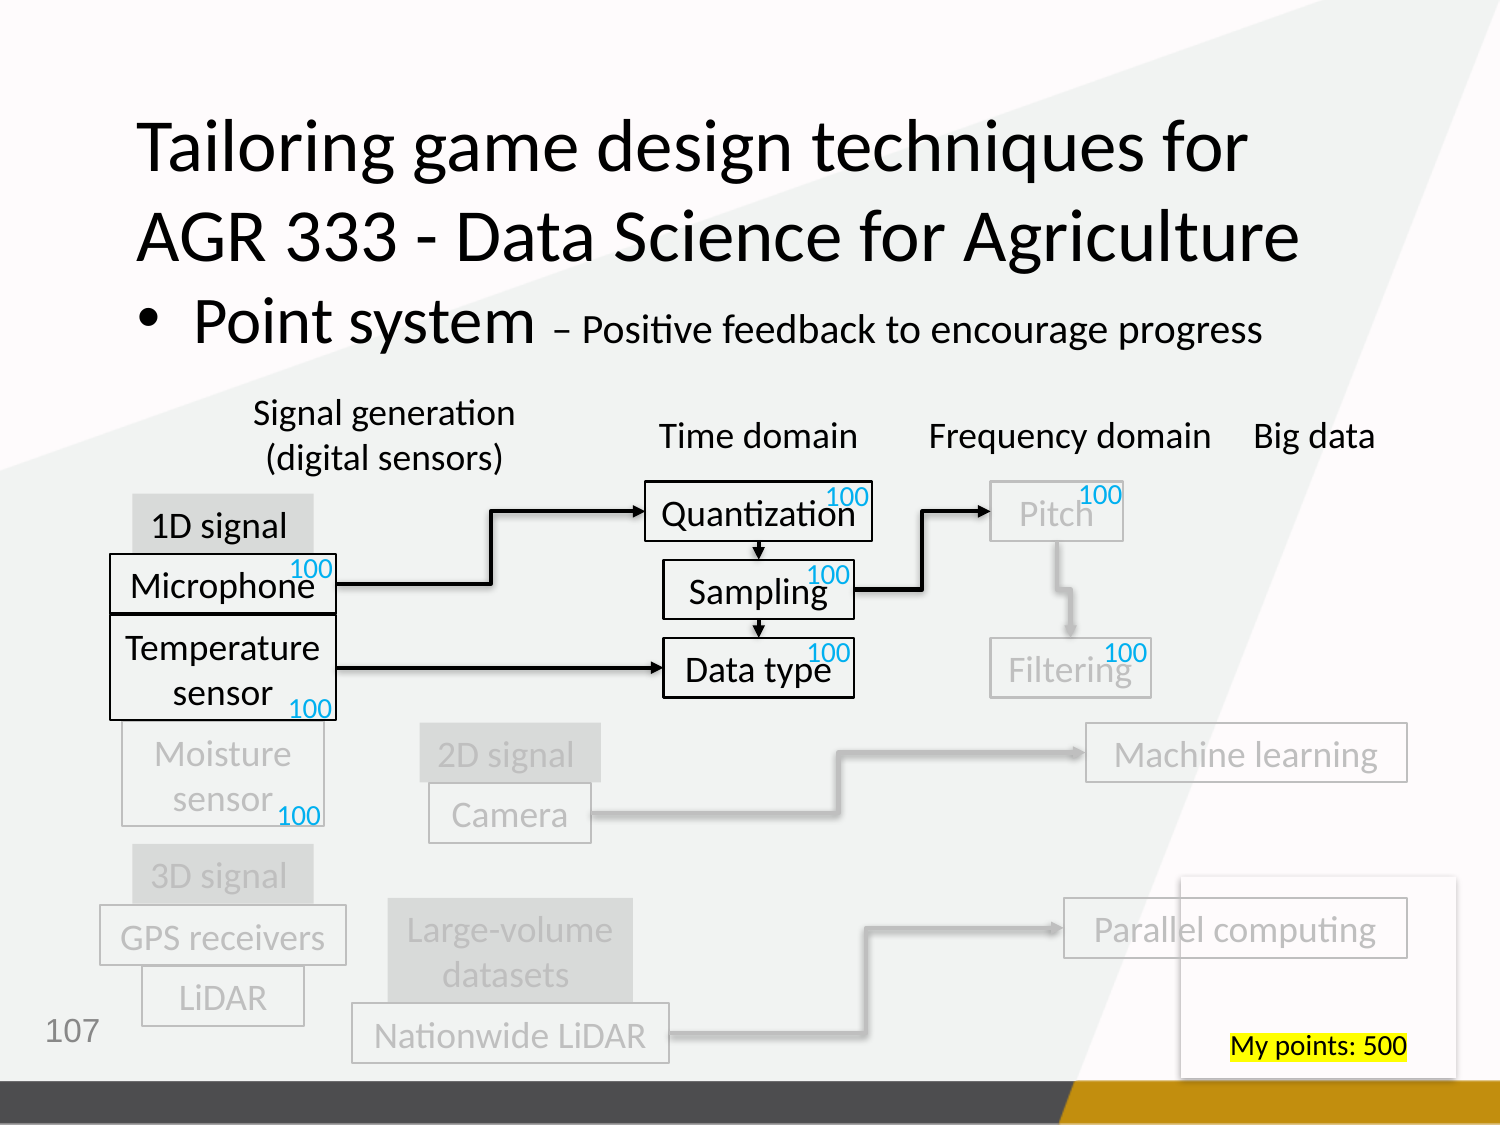

Tailoring game design techniques for AGR 333 - Data Science for Agriculture
Point system – Positive feedback to encourage progress

Signal generation
(digital sensors)
Time domain
Frequency domain
Big data
100
100
Quantization
Pitch
1D signal
Microphone
Temperature
sensor
Moisture
sensor
100
100
Sampling
100
100
Data type
Filtering
100
2D signal
Machine learning
Camera
100
3D signal
GPS receivers
LiDAR

Large-volume datasets
Parallel computing
107
Nationwide LiDAR
My points: 500